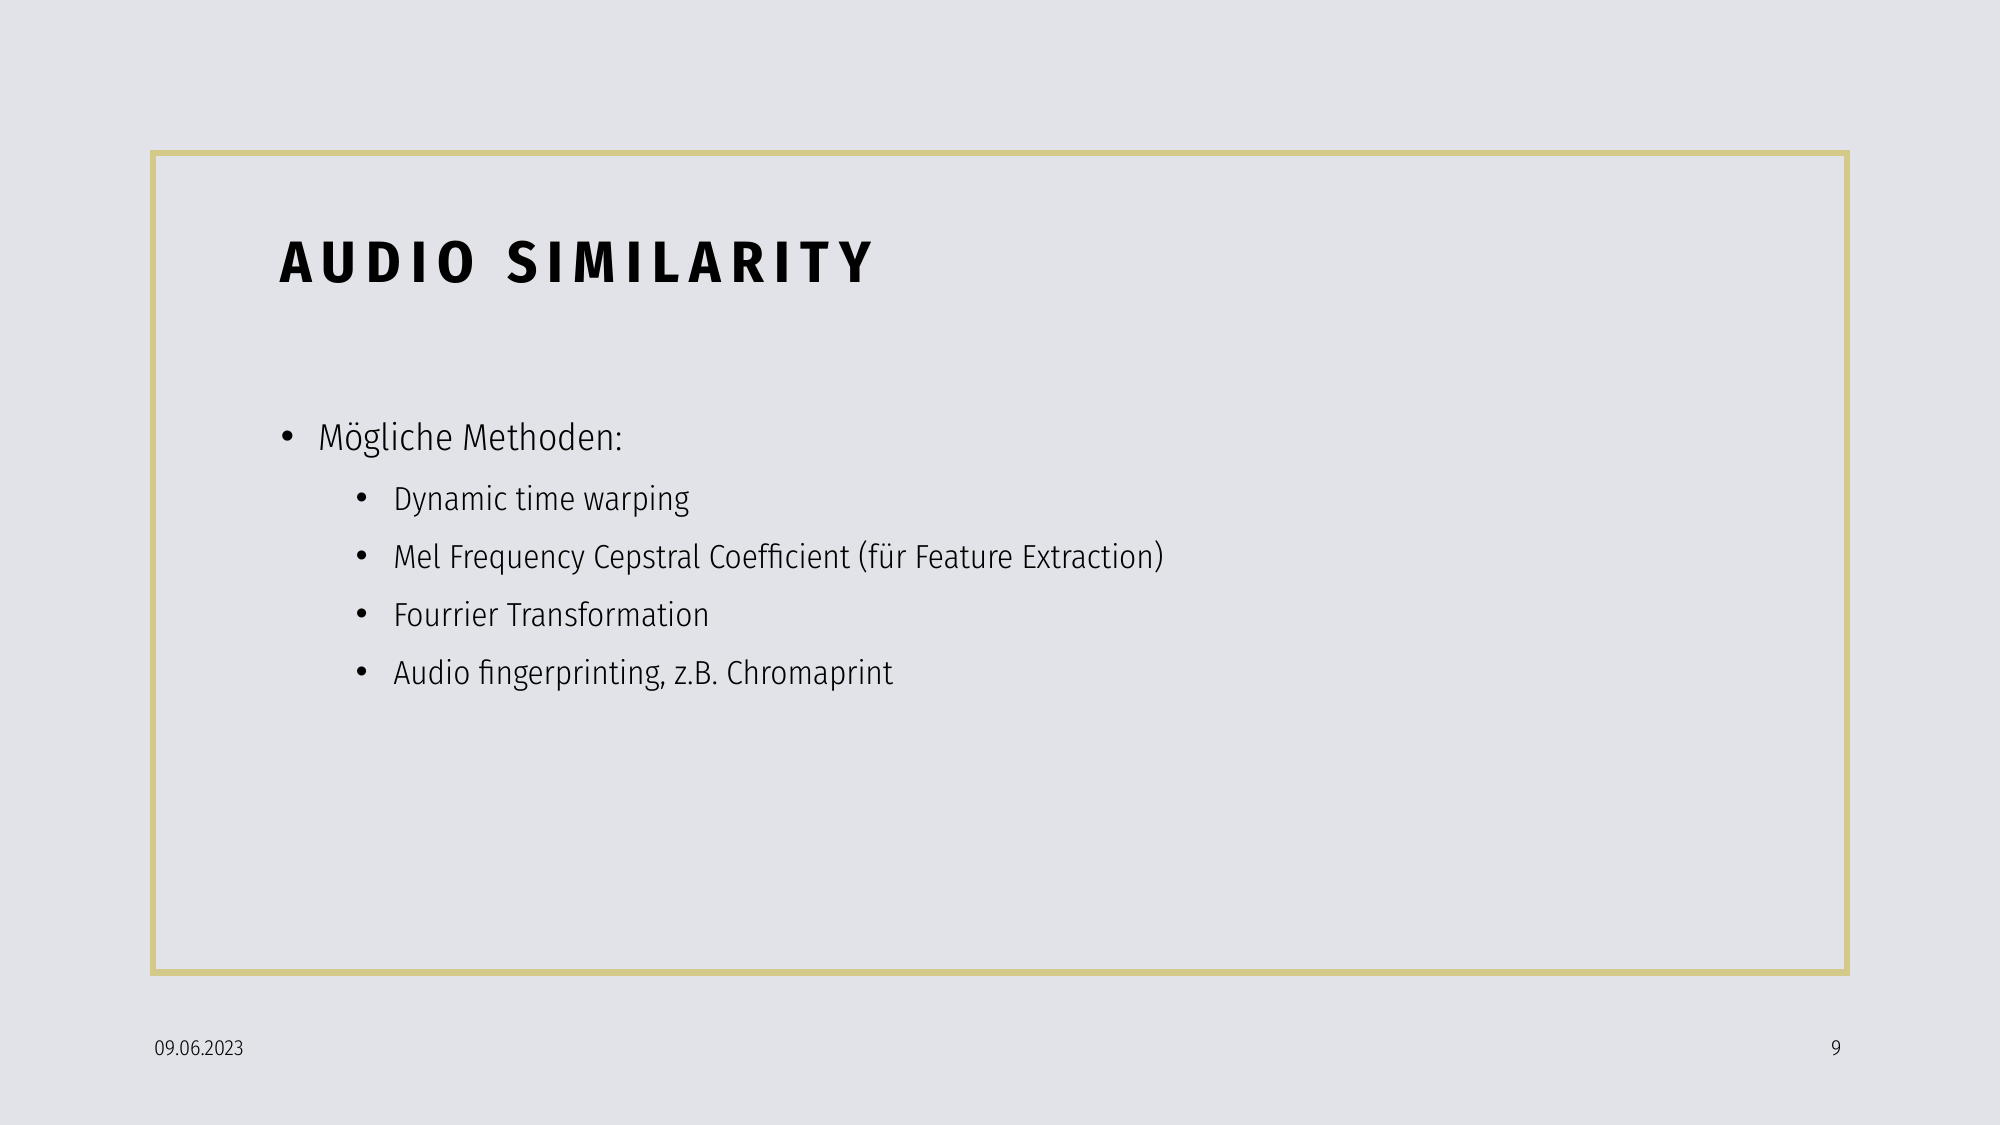

# Audio Similarity
Mögliche Methoden:
Dynamic time warping
Mel Frequency Cepstral Coefficient (für Feature Extraction)
Fourrier Transformation
Audio fingerprinting, z.B. Chromaprint
09.06.2023
9